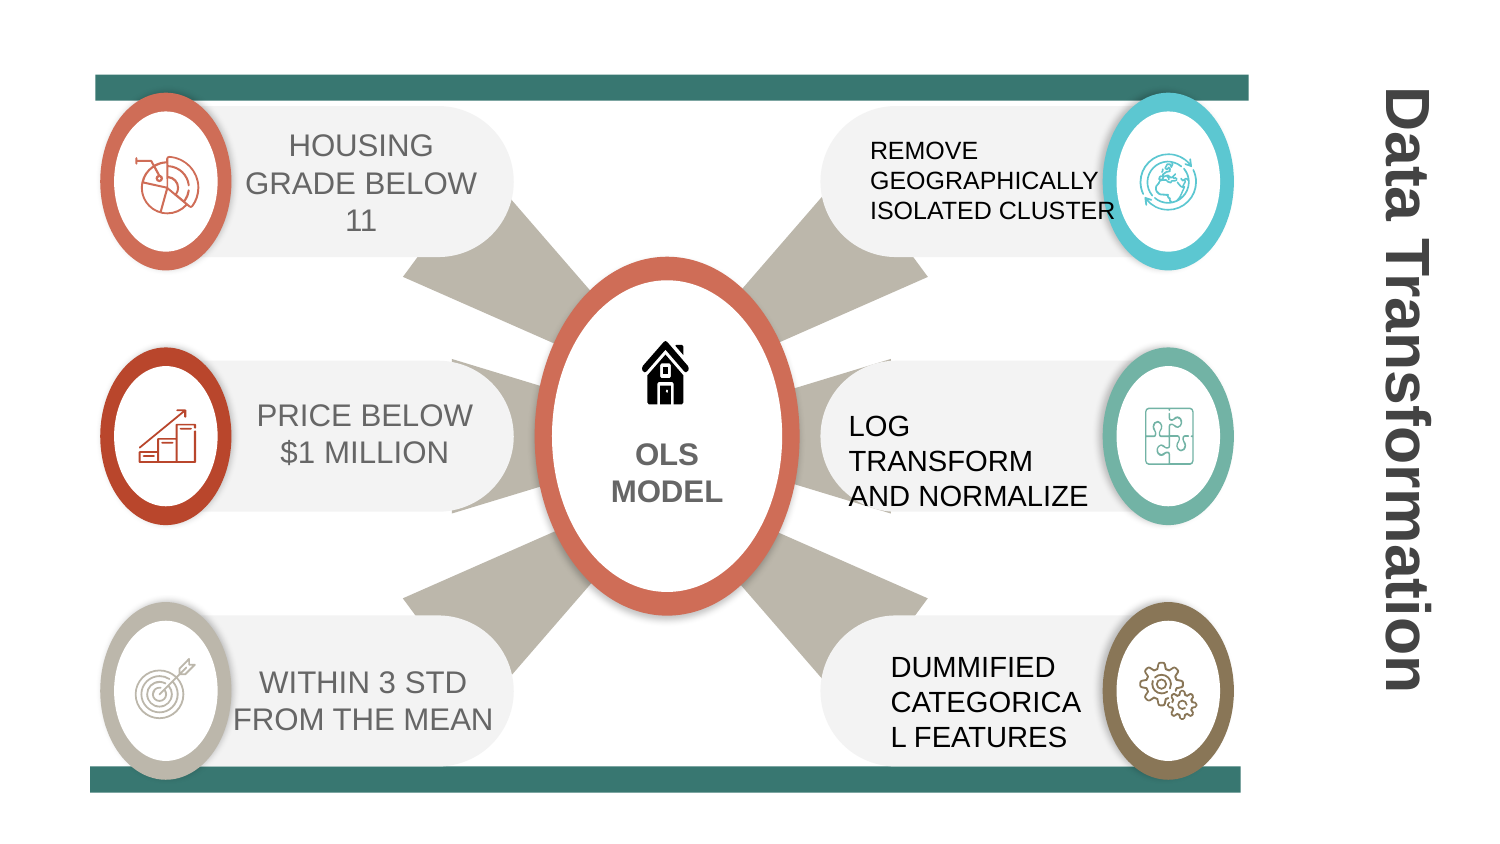

REMOVE GEOGRAPHICALLY ISOLATED CLUSTER
HOUSING GRADE BELOW 11

Data Transformation

PRICE BELOW $1 MILLION
LOG TRANSFORM AND NORMALIZE

OLS MODEL

DUMMIFIED CATEGORICAL FEATURES
WITHIN 3 STD FROM THE MEAN